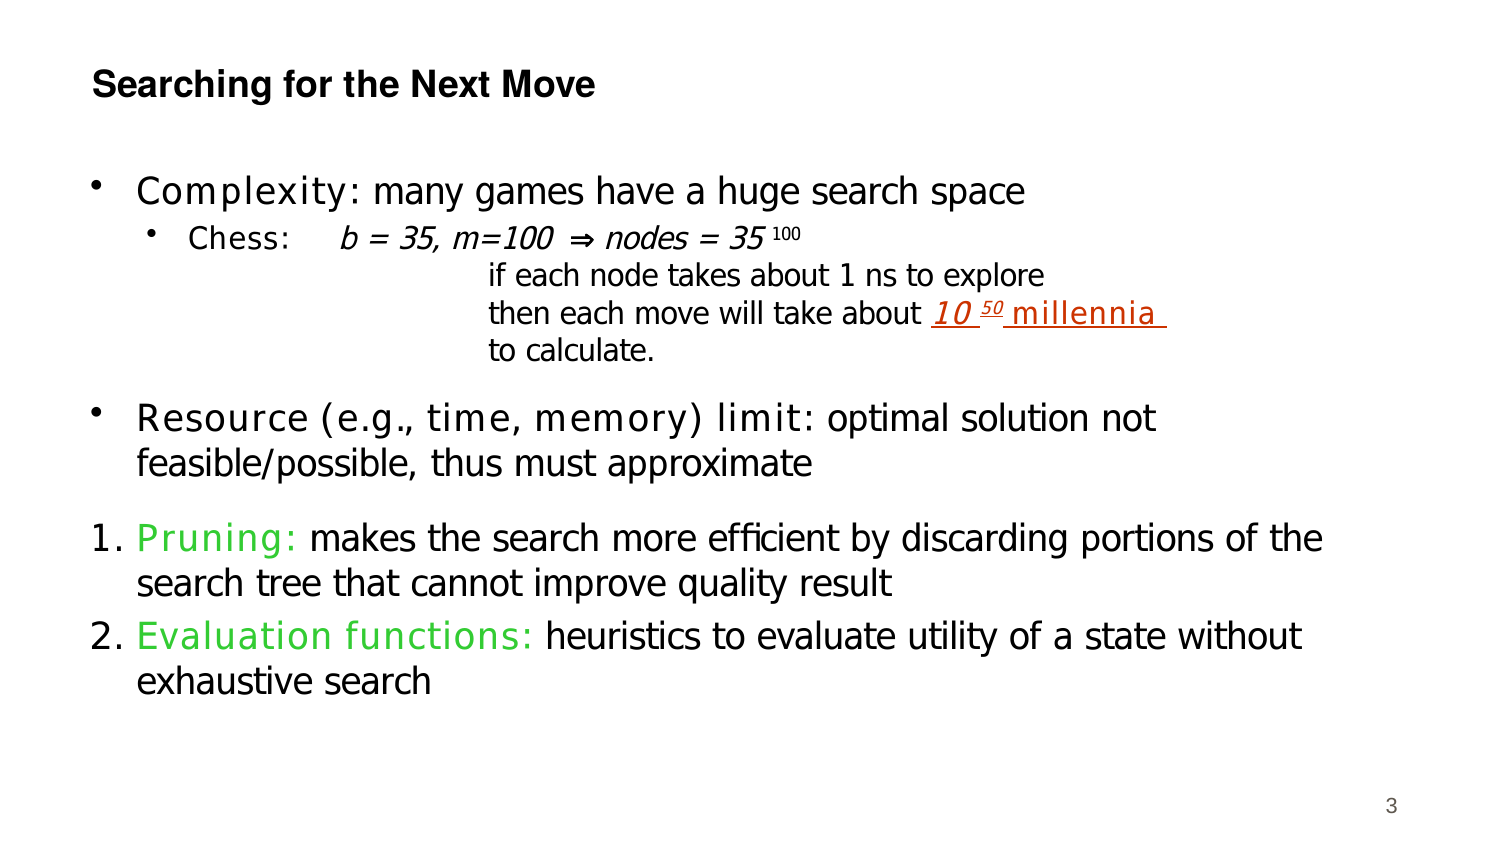

# Searching for the Next Move
Complexity: many games have a huge search space
Chess:	b = 35, m=100  ⇒ nodes = 35 100
		if each node takes about 1 ns to explore
		then each move will take about 10 50 millennia
		to calculate.
Resource (e.g., time, memory) limit: optimal solution not feasible/possible, thus must approximate
Pruning: makes the search more efficient by discarding portions of the search tree that cannot improve quality result
Evaluation functions: heuristics to evaluate utility of a state without exhaustive search
3